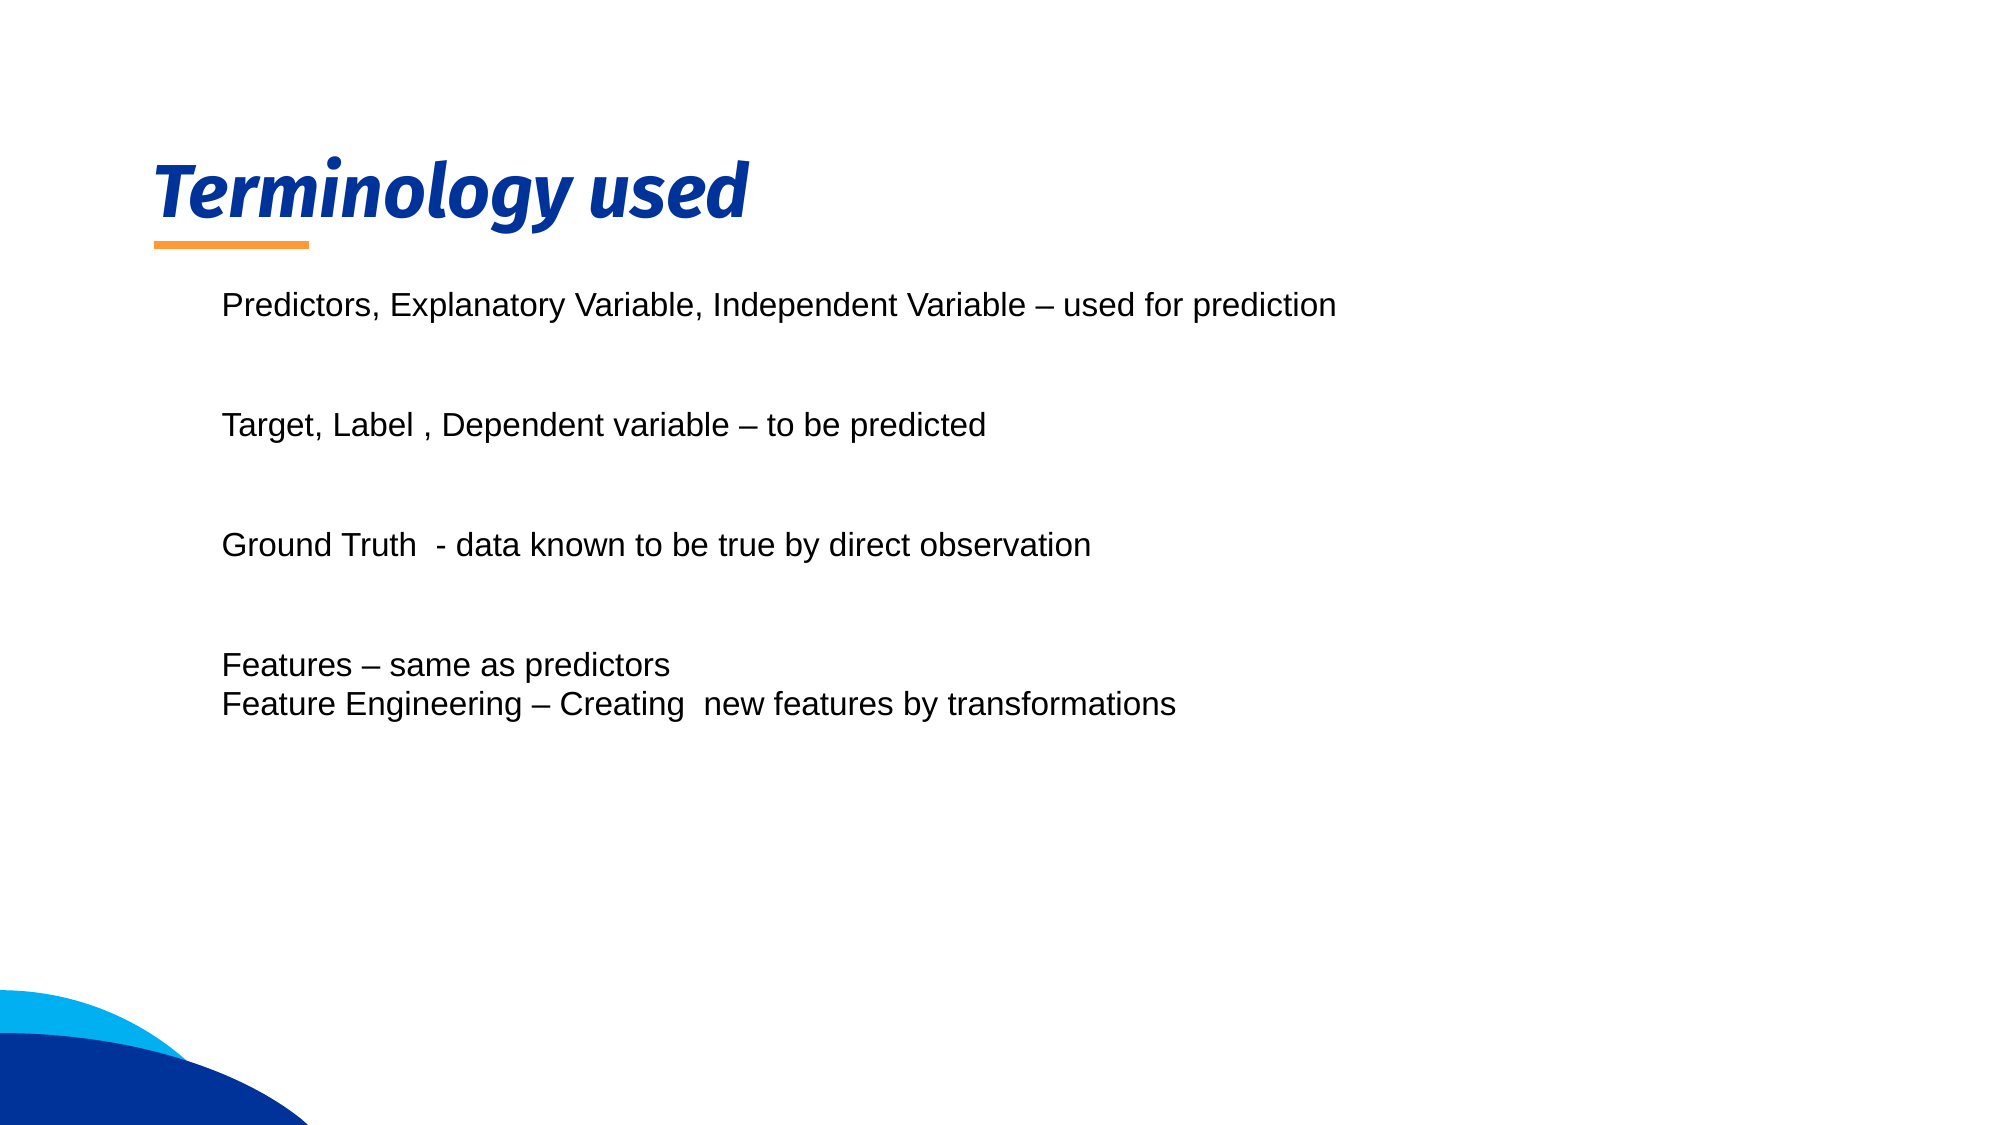

Terminology used

Predictors, Explanatory Variable, Independent Variable – used for prediction

Target, Label , Dependent variable – to be predicted

Ground Truth  - data known to be true by direct observation

Features – same as predictors
Feature Engineering – Creating  new features by transformations